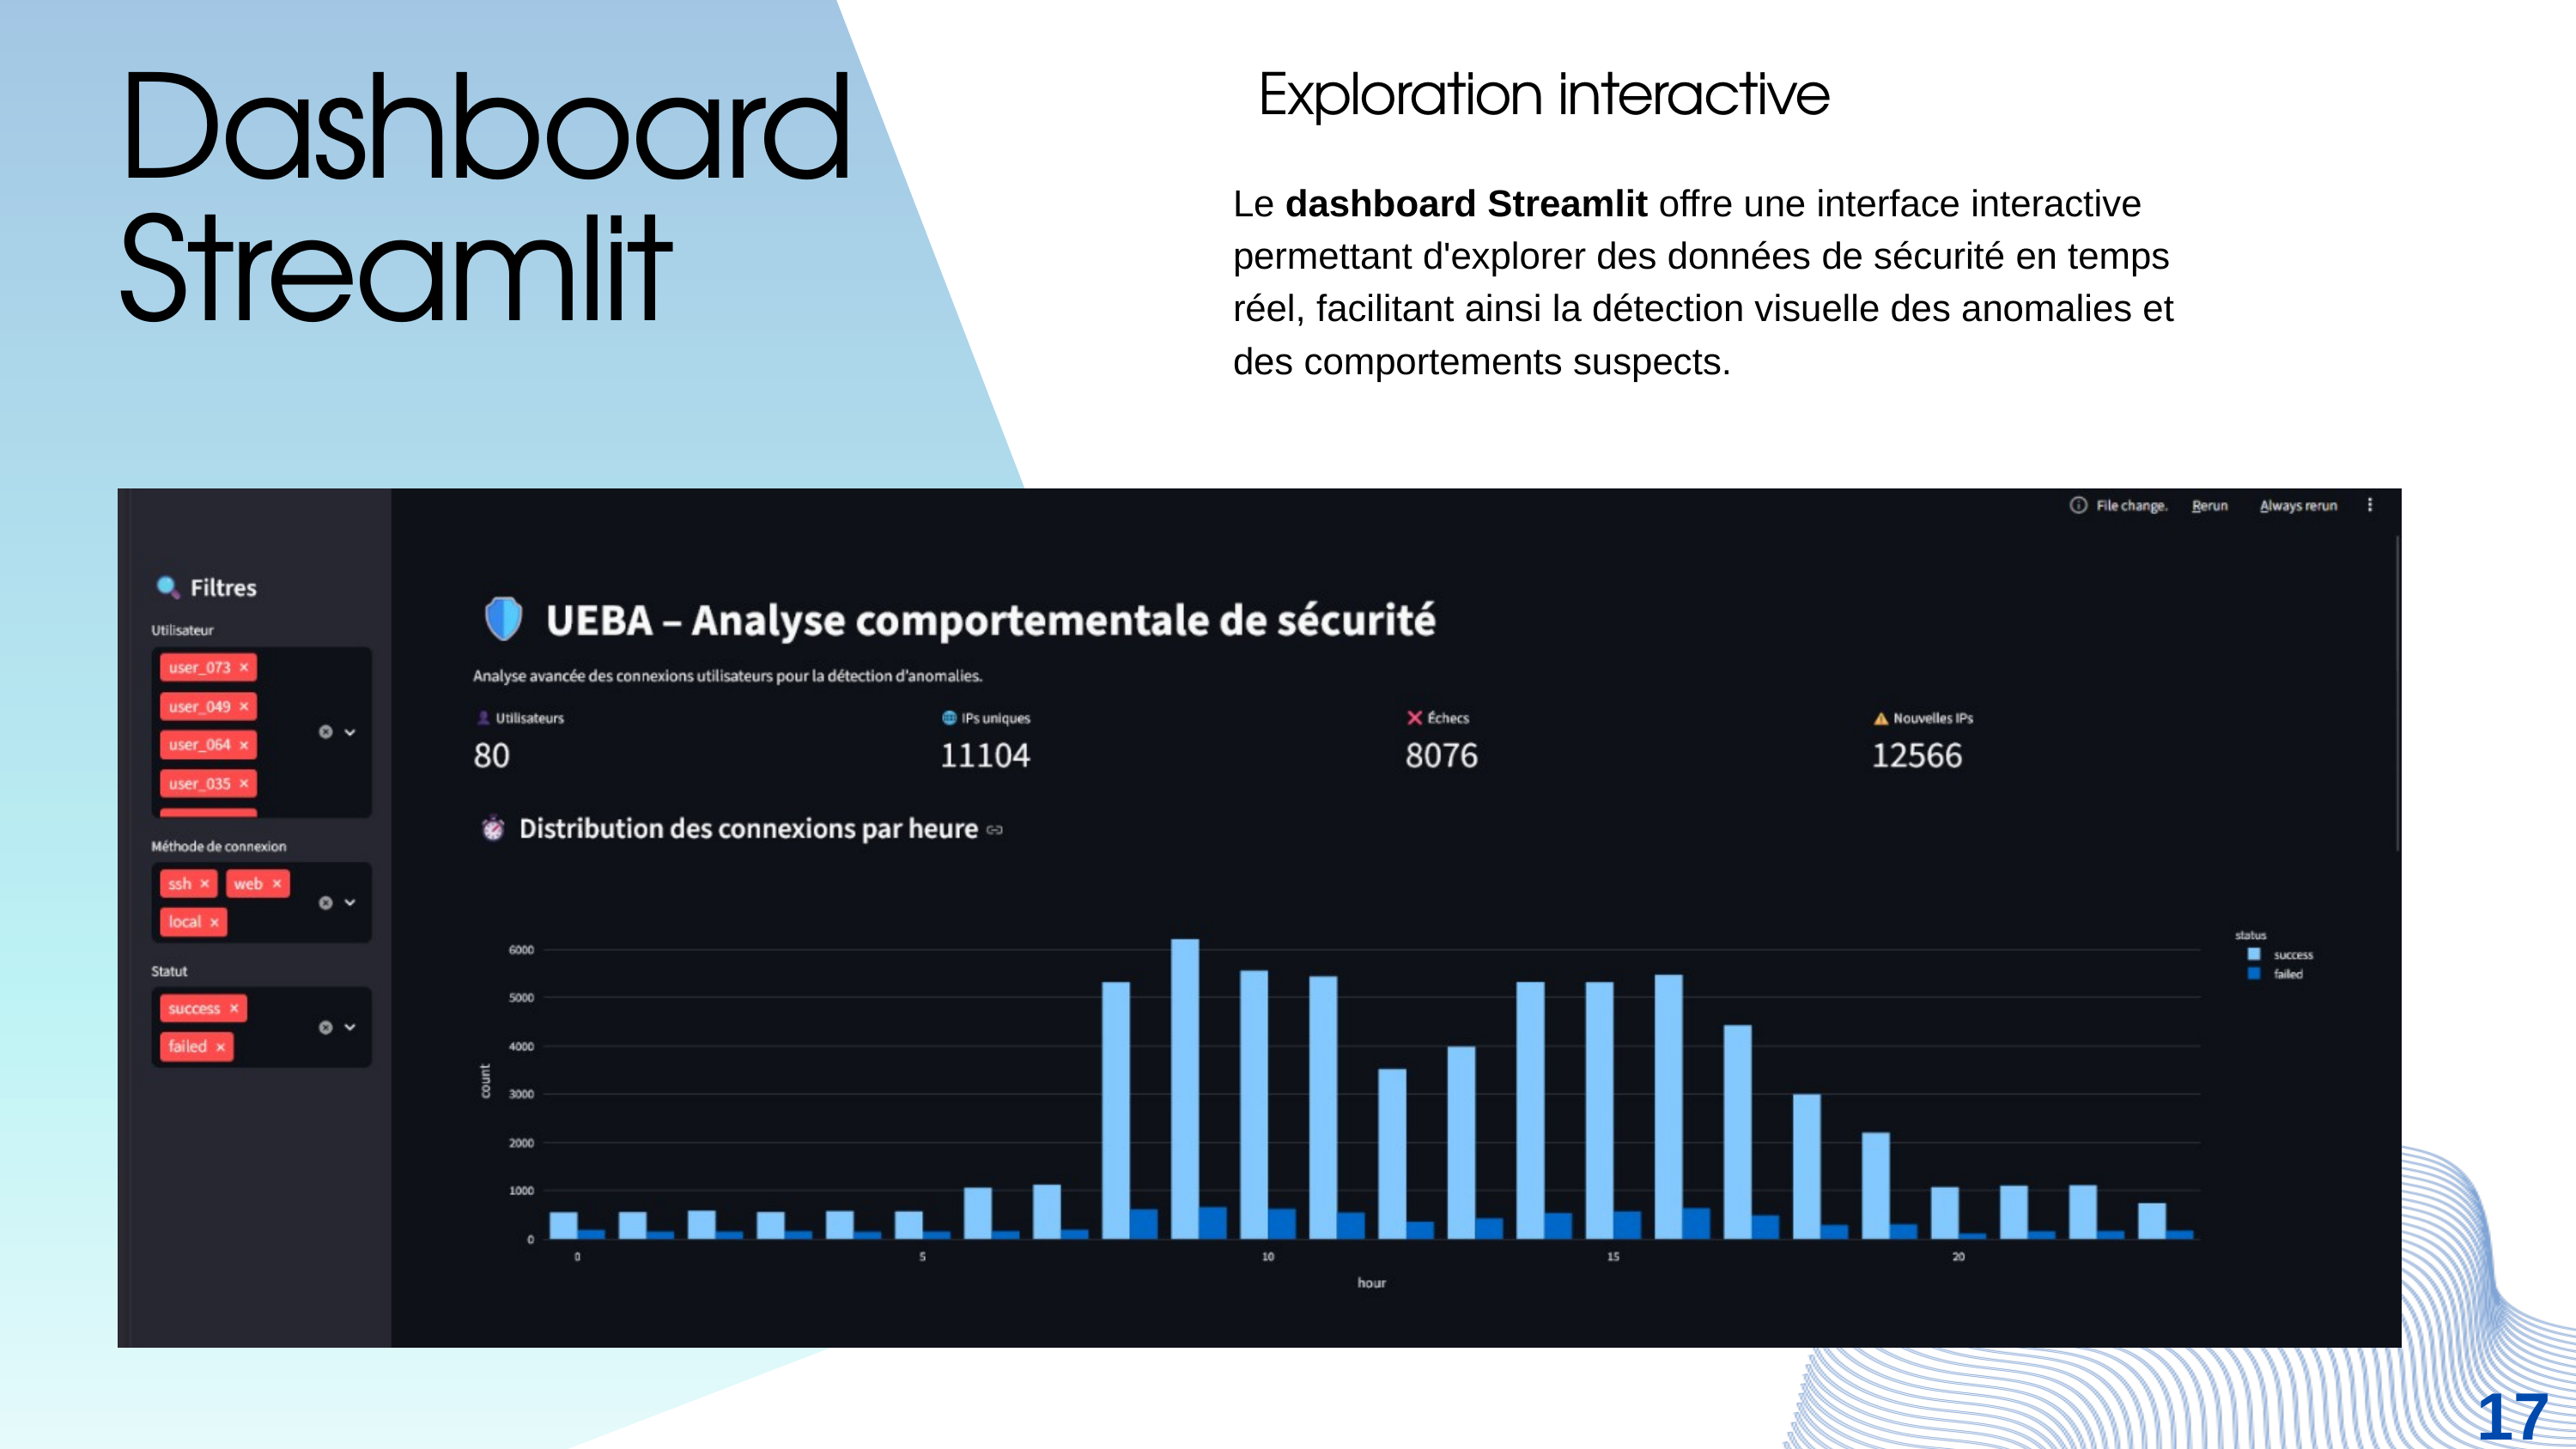

Exploration interactive
Dashboard Streamlit
Le dashboard Streamlit offre une interface interactive permettant d'explorer des données de sécurité en temps réel, facilitant ainsi la détection visuelle des anomalies et des comportements suspects.

17